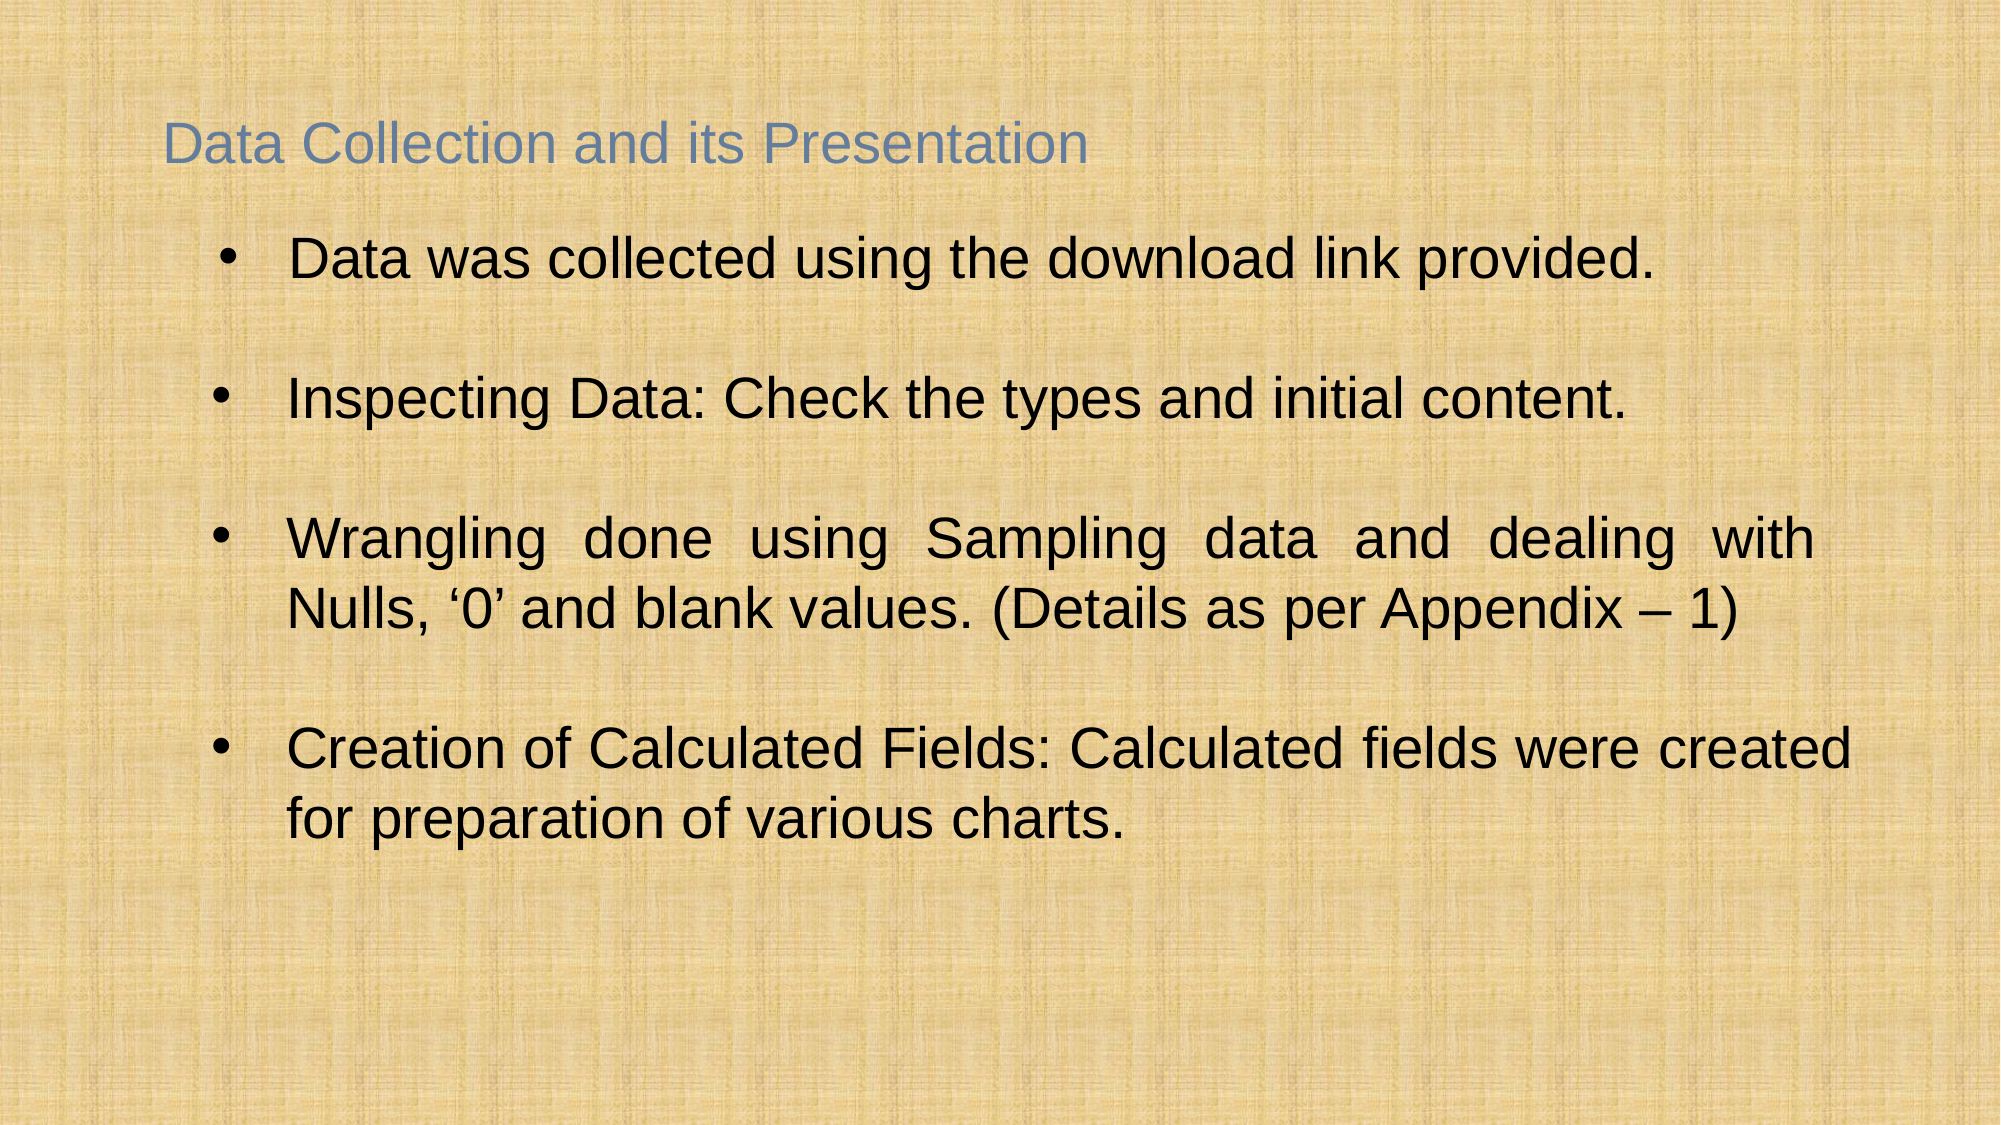

Data Collection and its Presentation
  Data was collected using the download link provided.

Inspecting Data: Check the types and initial content.

Wrangling done using Sampling data and dealing with  Nulls, ‘0’ and blank values. (Details as per Appendix – 1)

Creation of Calculated Fields: Calculated fields were created for preparation of various charts.